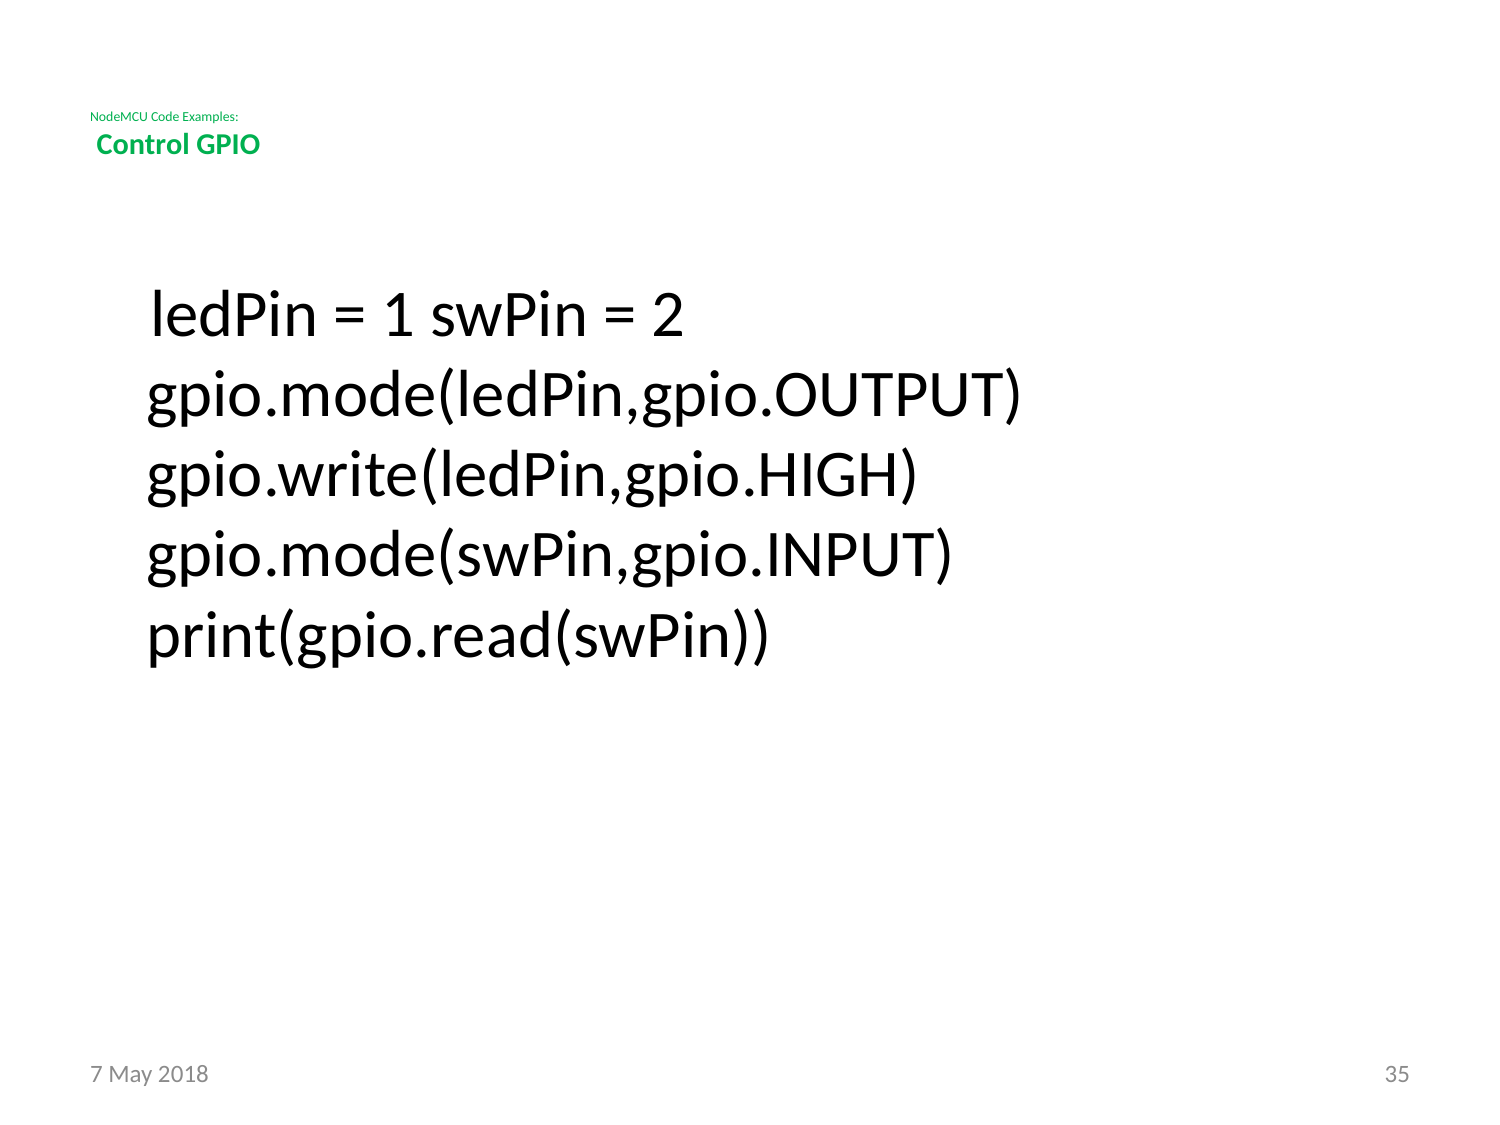

# NodeMCU Code Examples: Control GPIO
    ledPin = 1 swPin = 2 gpio.mode(ledPin,gpio.OUTPUT) gpio.write(ledPin,gpio.HIGH) gpio.mode(swPin,gpio.INPUT) print(gpio.read(swPin))
7 May 2018
35